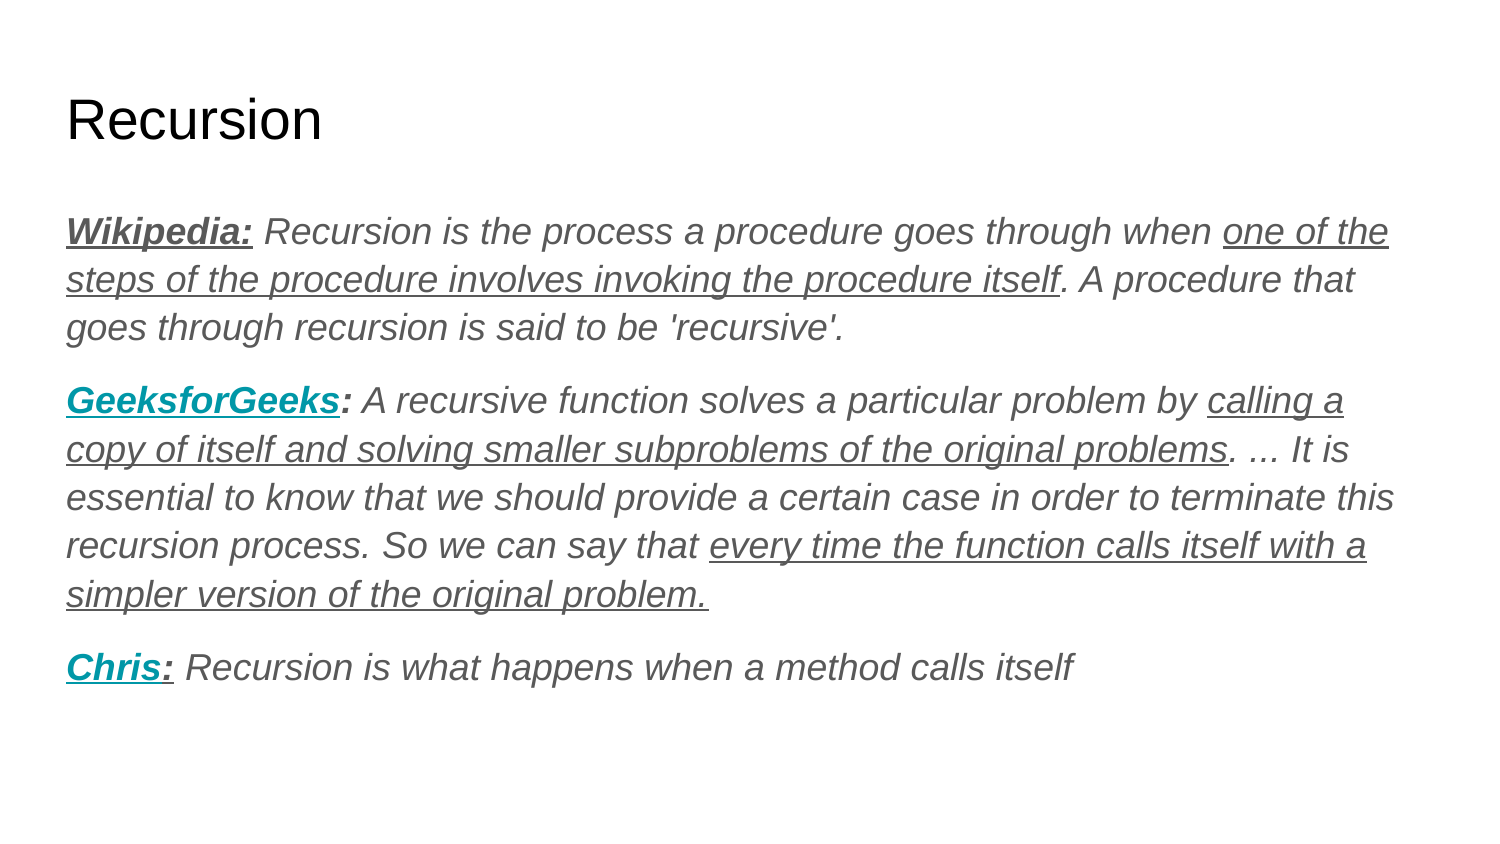

# Recursion
Wikipedia: Recursion is the process a procedure goes through when one of the steps of the procedure involves invoking the procedure itself. A procedure that goes through recursion is said to be 'recursive'.
GeeksforGeeks: A recursive function solves a particular problem by calling a copy of itself and solving smaller subproblems of the original problems. ... It is essential to know that we should provide a certain case in order to terminate this recursion process. So we can say that every time the function calls itself with a simpler version of the original problem.
Chris: Recursion is what happens when a method calls itself